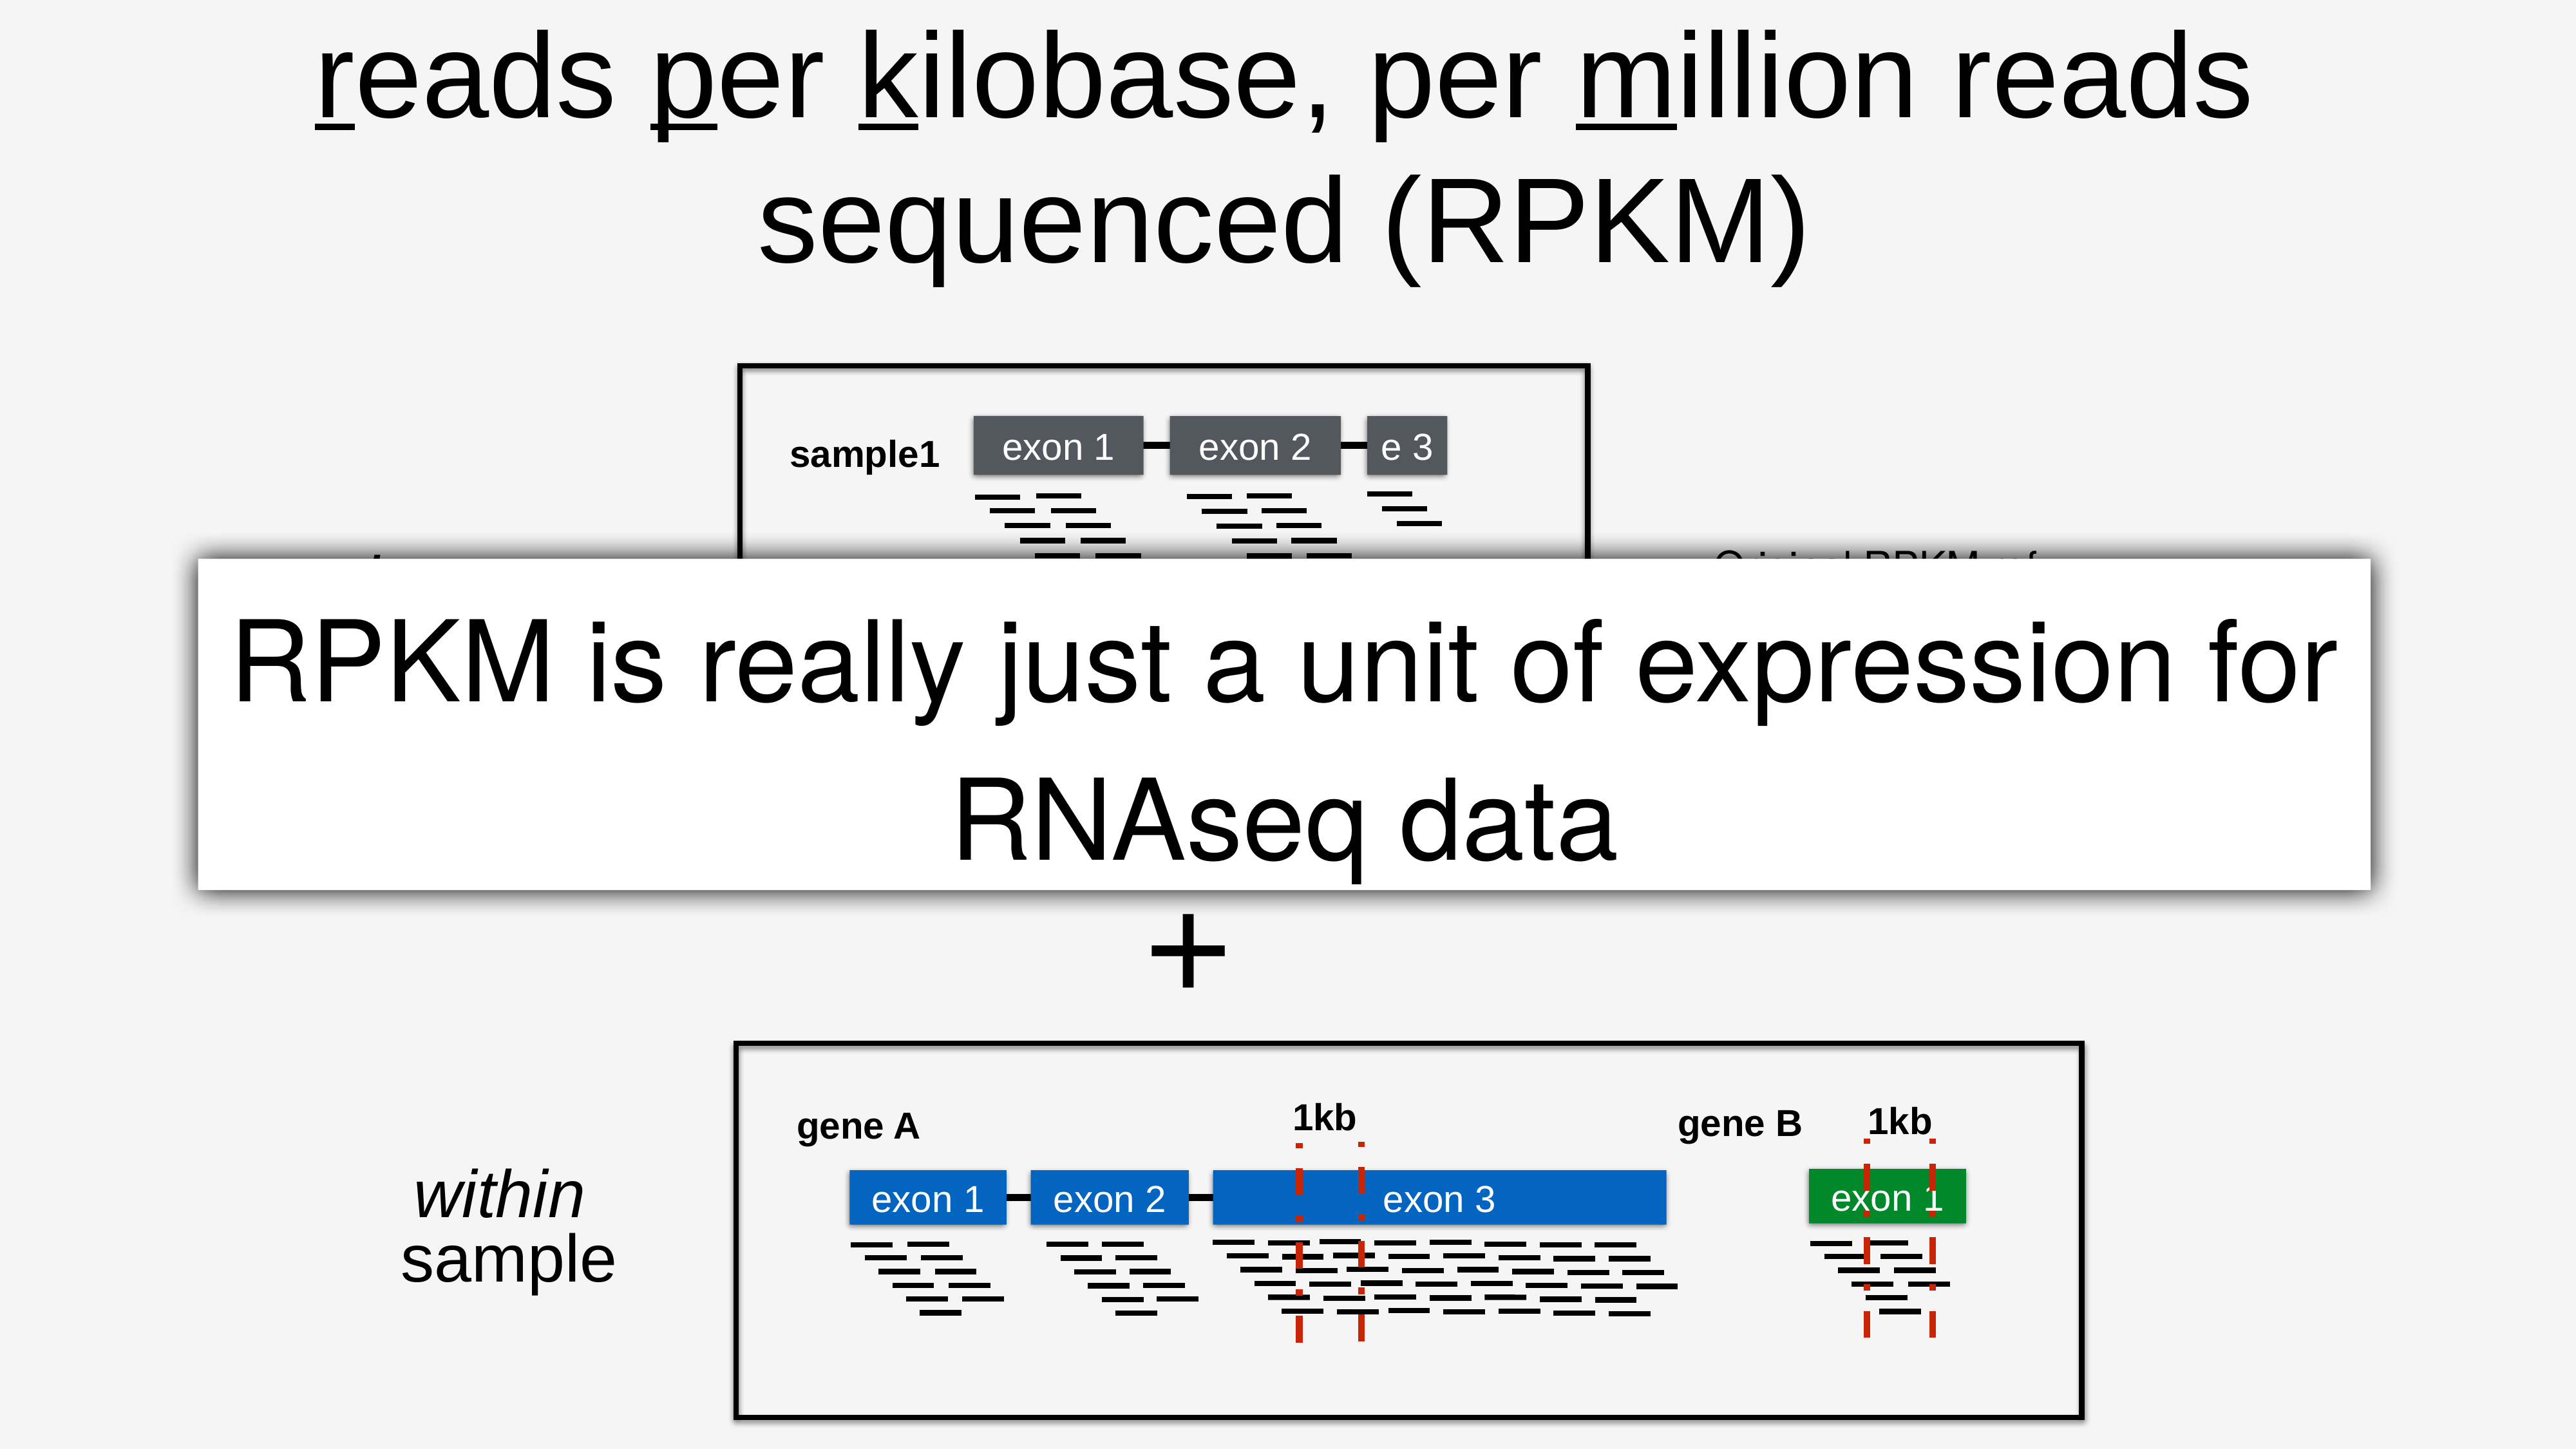

reads per kilobase, per million reads sequenced (RPKM)

exon 1

exon 2

e 3

sample1
Original RPKM ref: Mortazavi A. et al., Nature Methods 2008
between
sample
RPKM is really just a unit of expression for RNAseq data
exon 1

exon 2

e 3

sample 2
+

1kb
1kb
gene B
gene A
within
sample
exon 1

exon 1

exon 2

exon 3